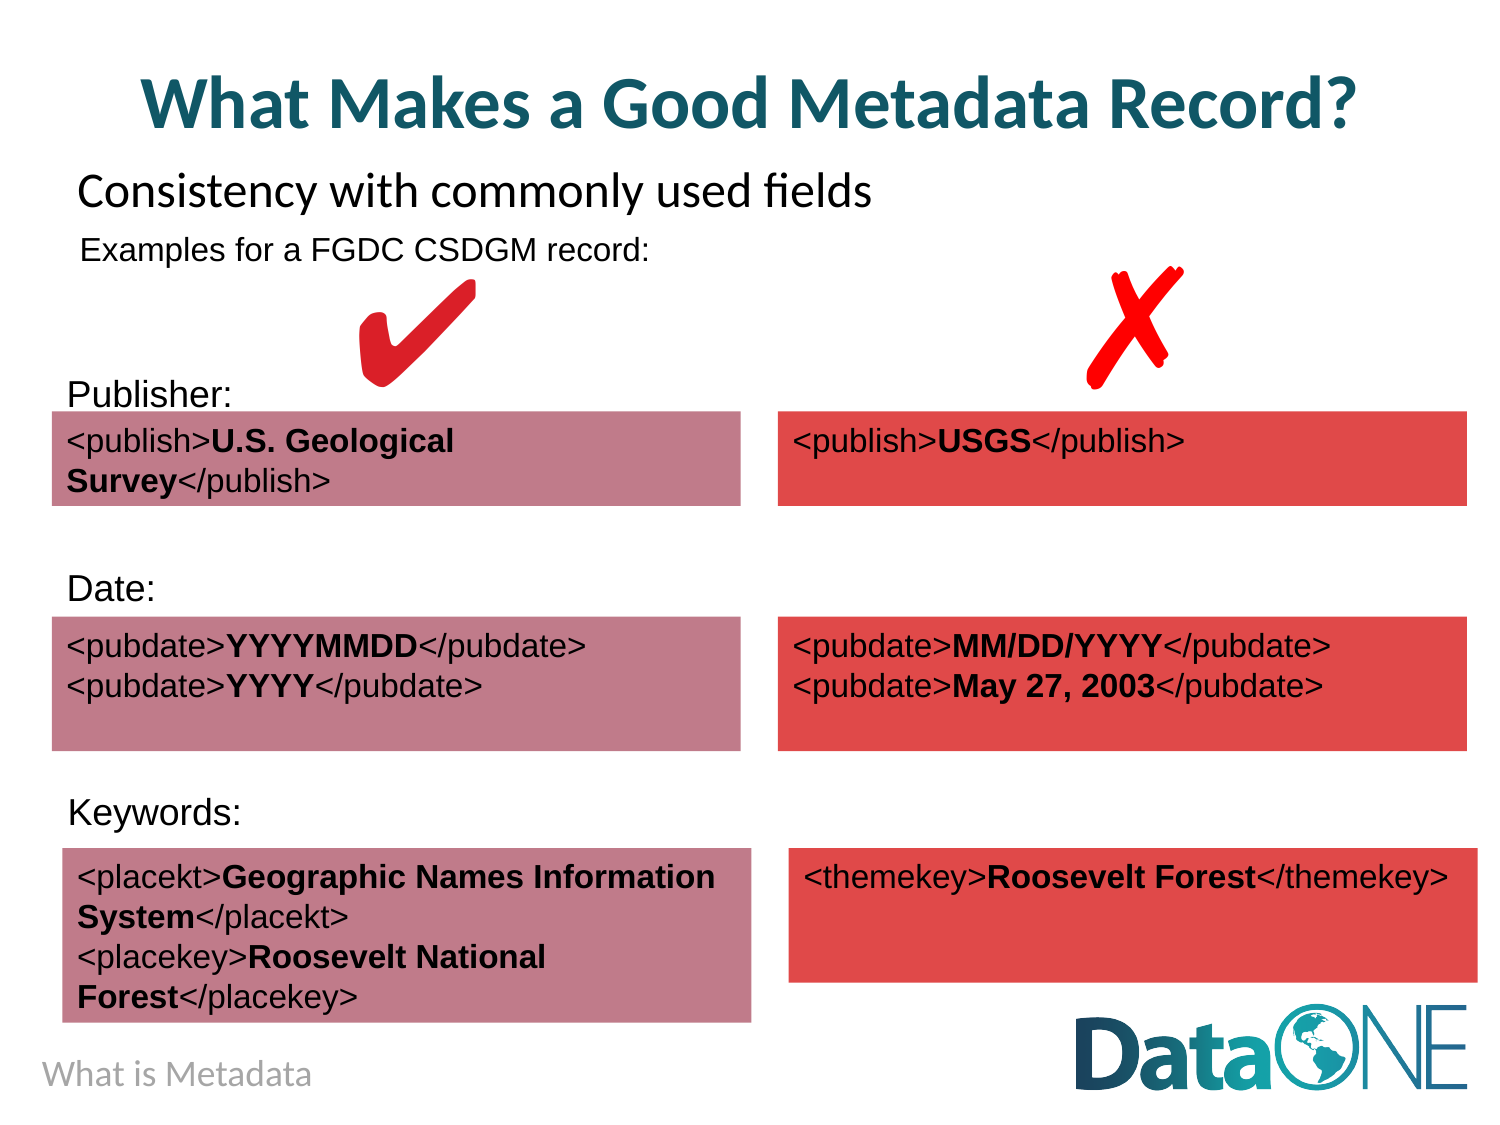

# What Makes a Good Metadata Record?
Consistency with commonly used fields

✗
Examples for a FGDC CSDGM record:
✔
Publisher:
<publish>U.S. Geological Survey</publish>
<publish>USGS</publish>

Date:
<pubdate>YYYYMMDD</pubdate>
<pubdate>YYYY</pubdate>

<pubdate>MM/DD/YYYY</pubdate>
<pubdate>May 27, 2003</pubdate>

Keywords:
<placekt>Geographic Names Information System</placekt>
<placekey>Roosevelt National Forest</placekey>
<themekey>Roosevelt Forest</themekey>